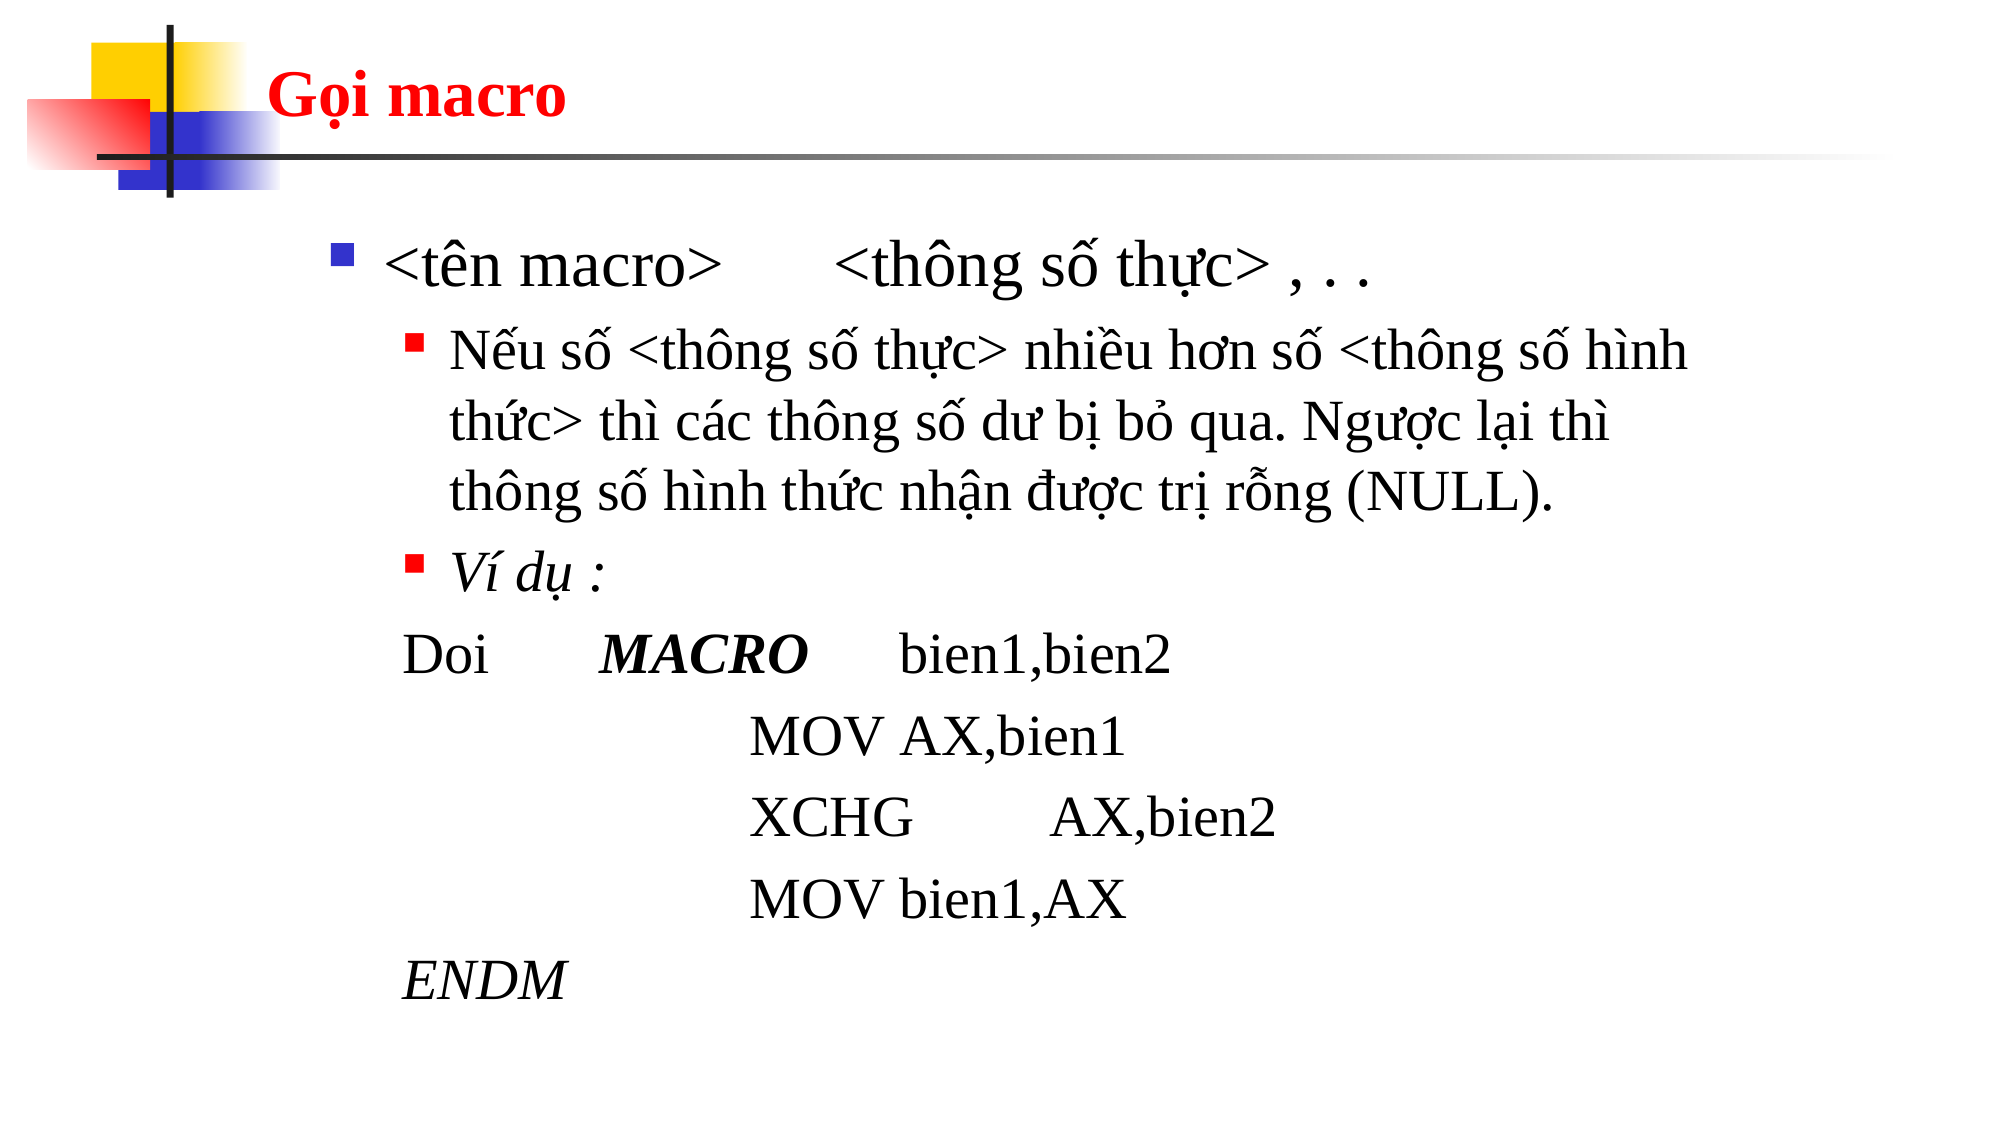

# Gọi macro
<tên macro>	<thông số thực> , . .
Nếu số <thông số thực> nhiều hơn số <thông số hình thức> thì các thông số dư bị bỏ qua. Ngược lại thì thông số hình thức nhận được trị rỗng (NULL).
Ví dụ :
Doi  	MACRO	bien1,bien2
			MOV	AX,bien1
			XCHG	AX,bien2
			MOV	bien1,AX
ENDM